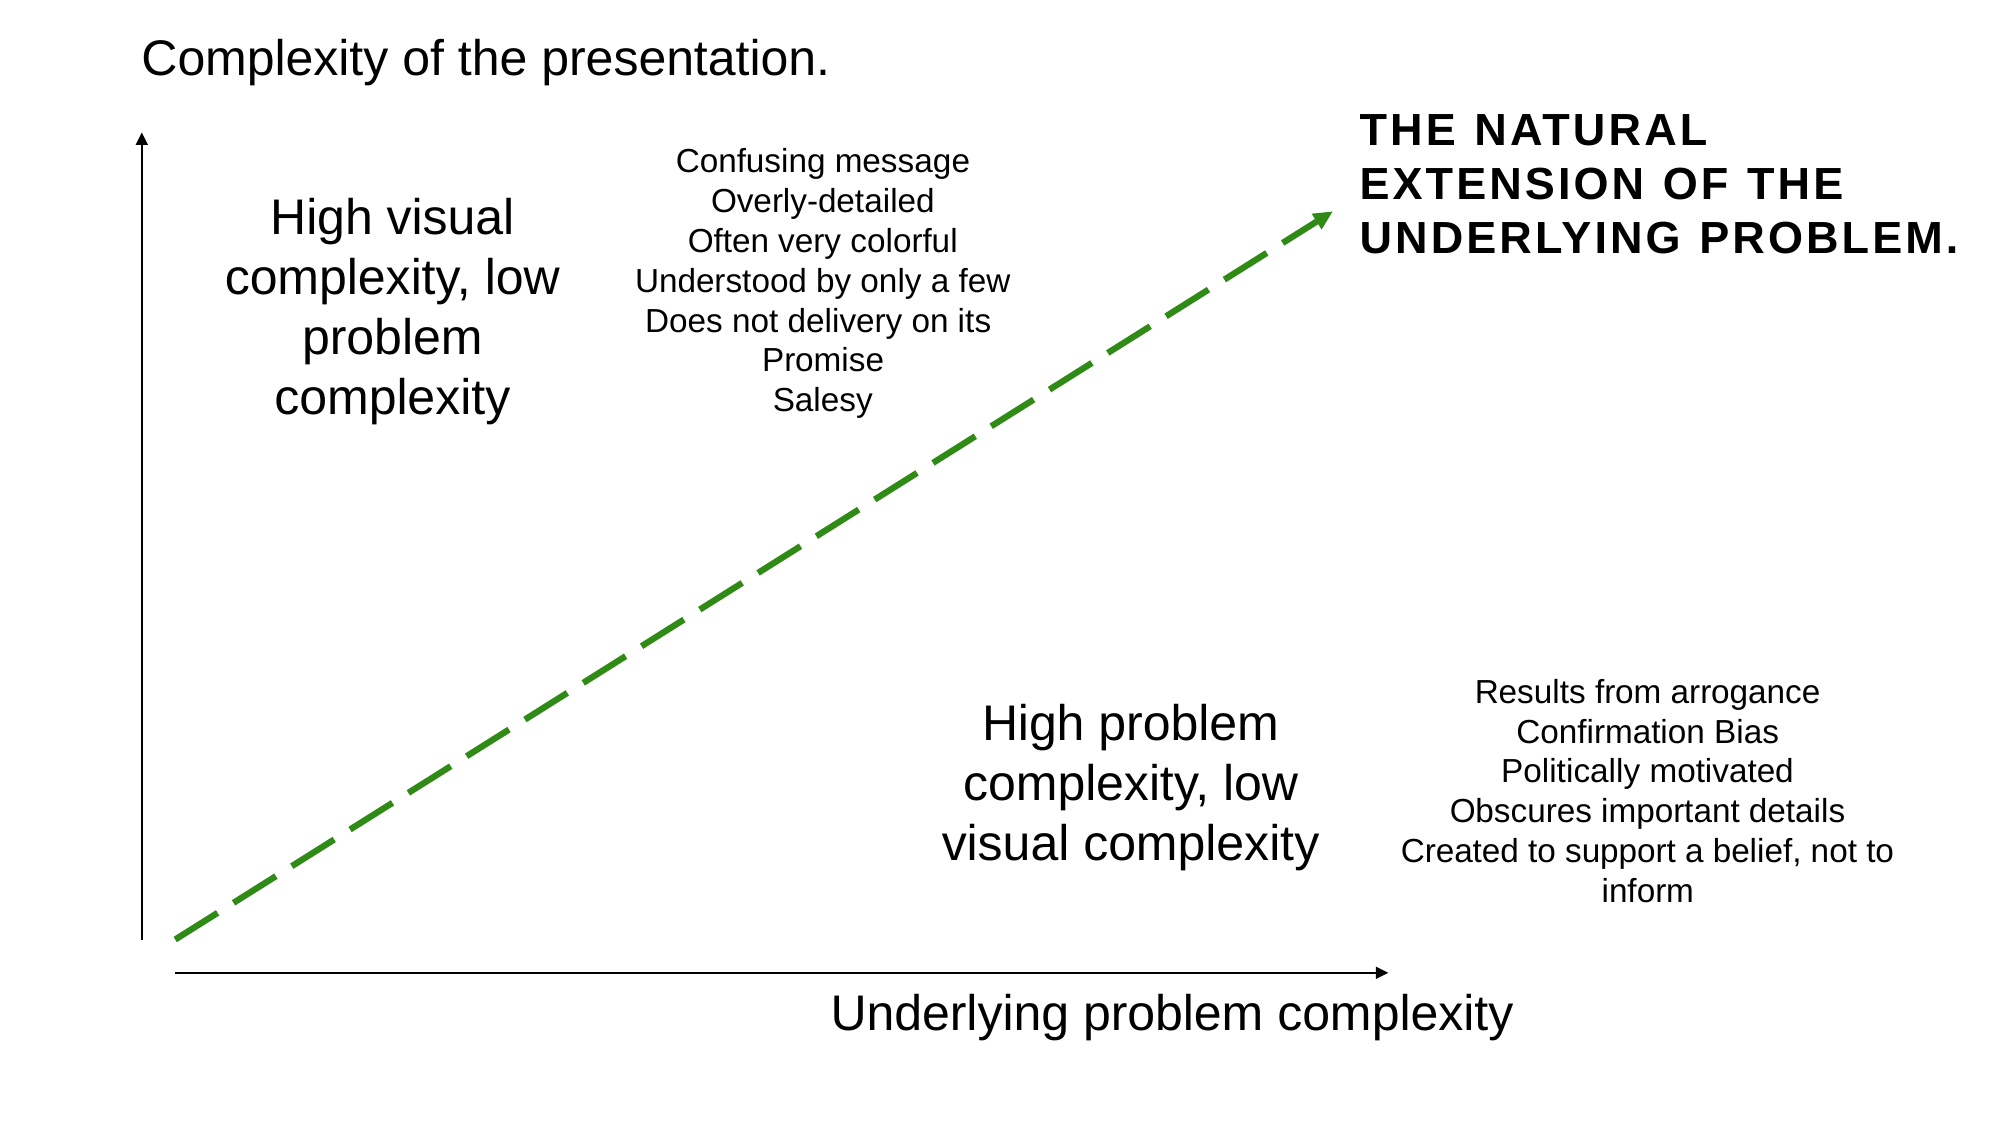

Complexity of the presentation.
# The natural extension of the underlying problem.
High visual complexity, low problem complexity
Confusing message
Overly-detailed
Often very colorful
Understood by only a few
Does not delivery on its
Promise
Salesy
High problem complexity, low visual complexity
Results from arrogance
Confirmation Bias
Politically motivated
Obscures important details
Created to support a belief, not to inform

Underlying problem complexity